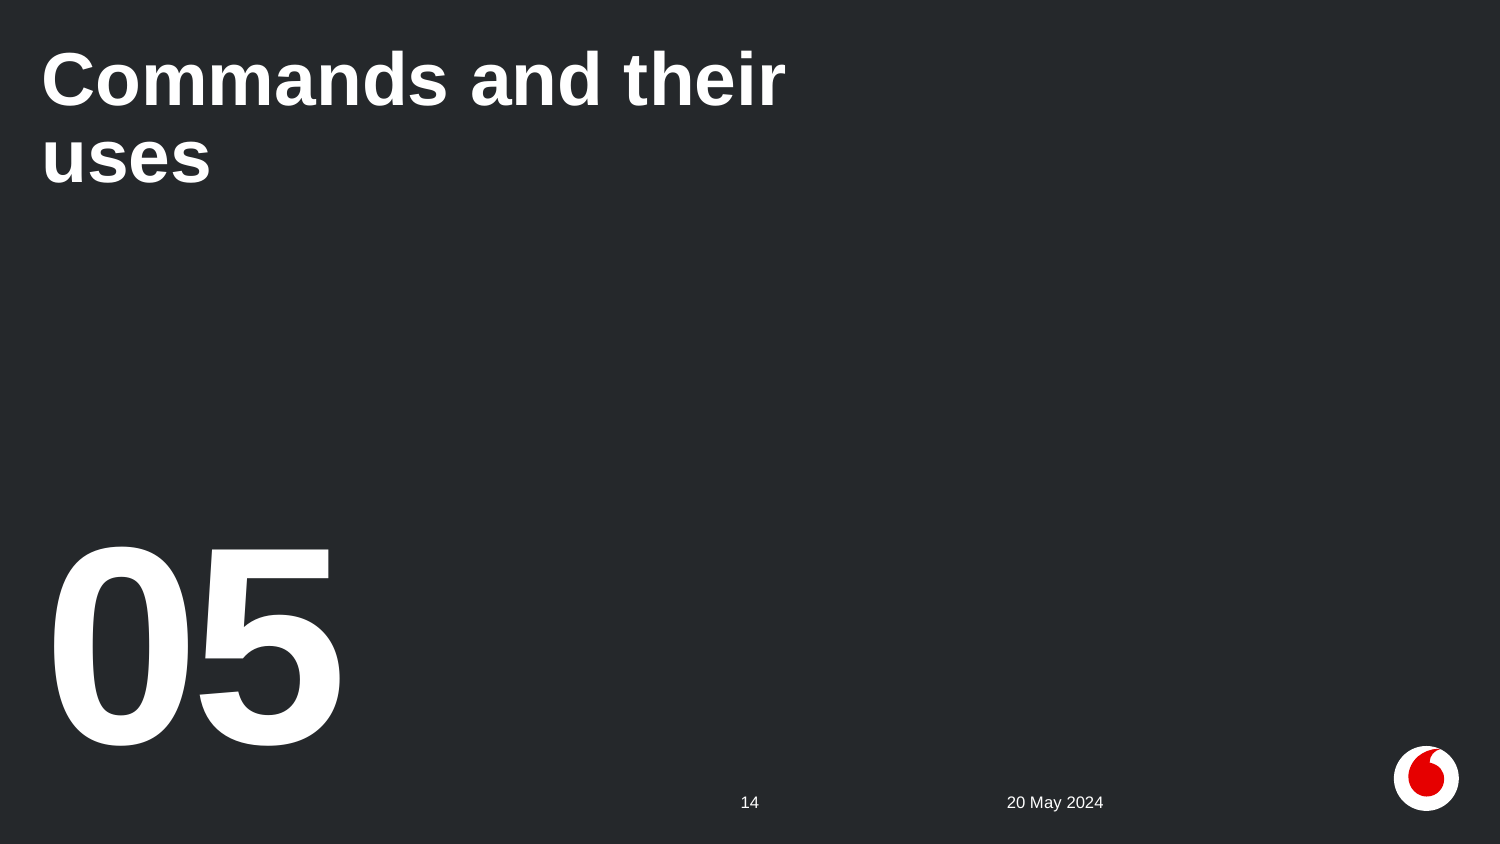

# Commands and their uses
05
20 May 2024
14